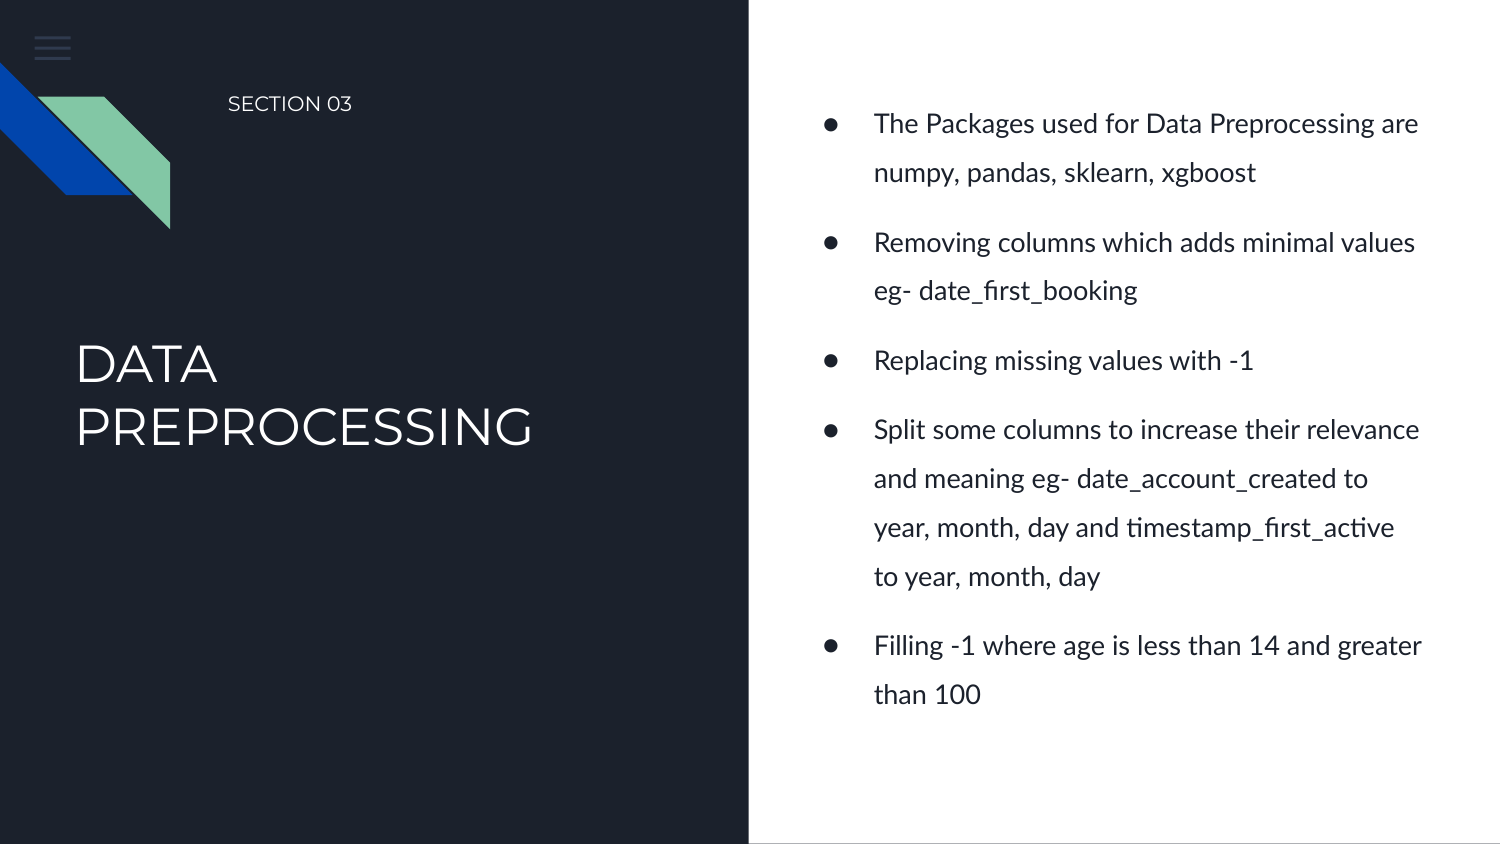

SECTION 03
The Packages used for Data Preprocessing are numpy, pandas, sklearn, xgboost
Removing columns which adds minimal values eg- date_first_booking
Replacing missing values with -1
Split some columns to increase their relevance and meaning eg- date_account_created to year, month, day and timestamp_first_active to year, month, day
Filling -1 where age is less than 14 and greater than 100
# DATA PREPROCESSING